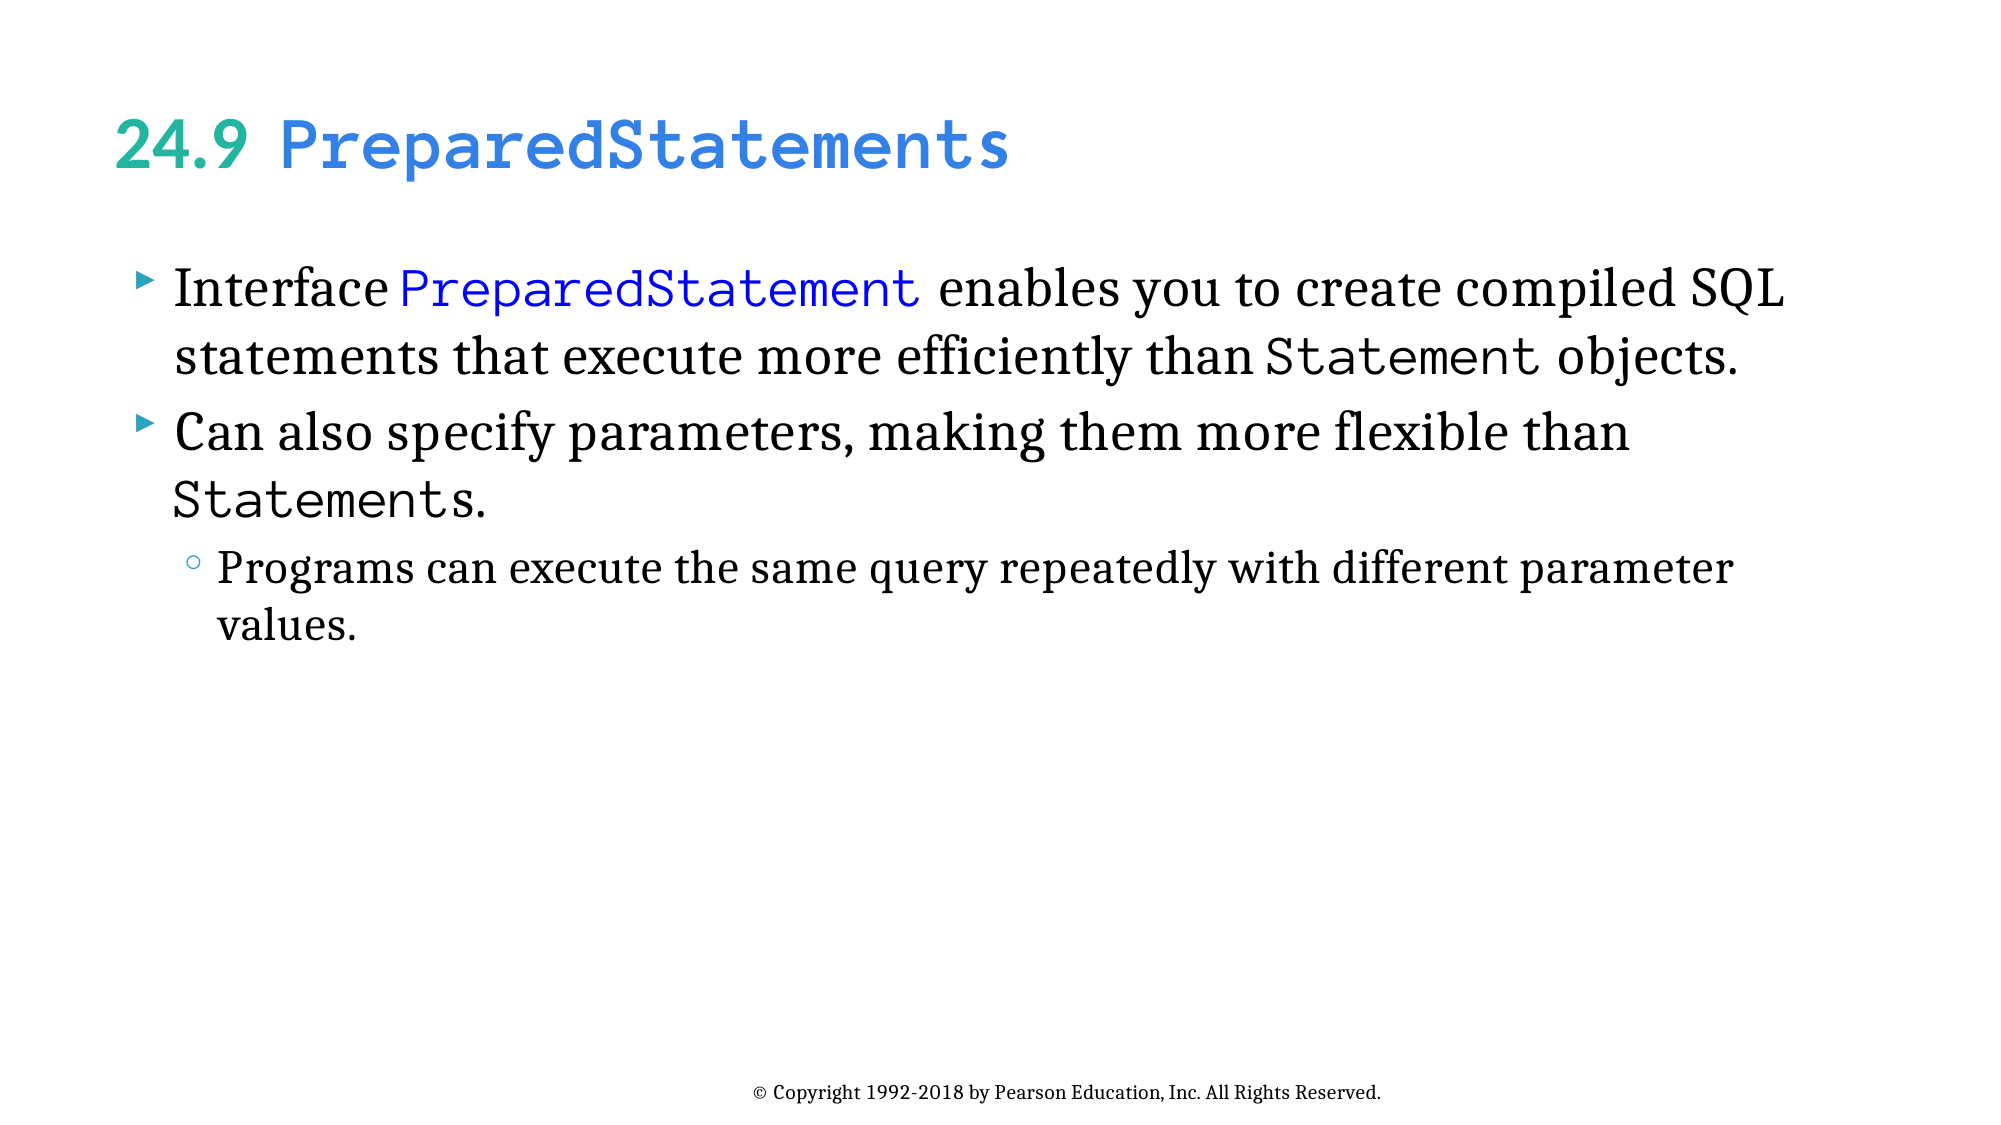

# 24.9  PreparedStatements
Interface PreparedStatement enables you to create compiled SQL statements that execute more efficiently than Statement objects.
Can also specify parameters, making them more flexible than Statements.
Programs can execute the same query repeatedly with different parameter values.
© Copyright 1992-2018 by Pearson Education, Inc. All Rights Reserved.